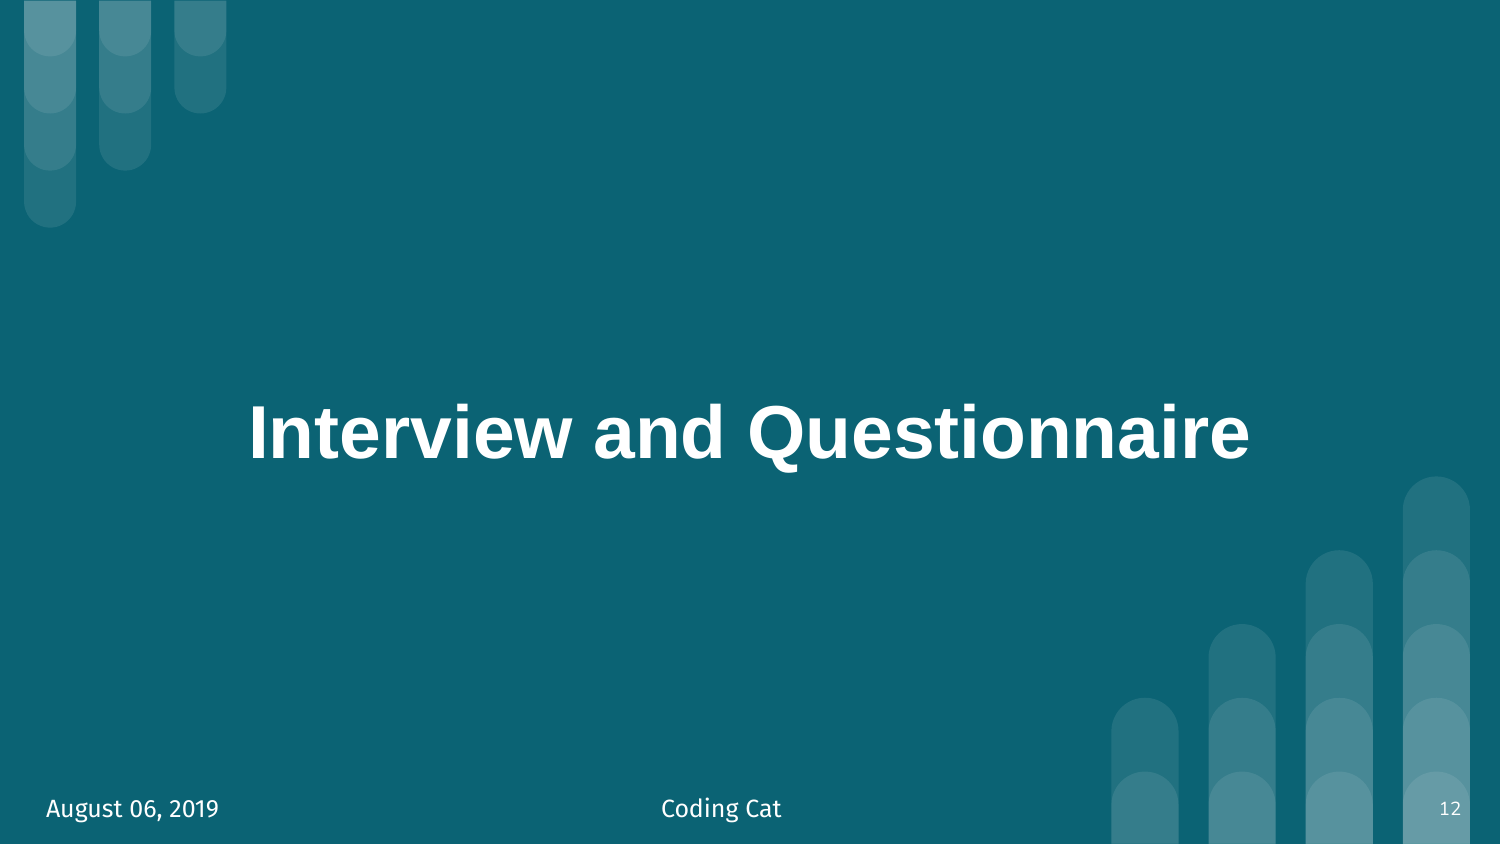

# Interview and Questionnaire
August 06, 2019
Coding Cat
12